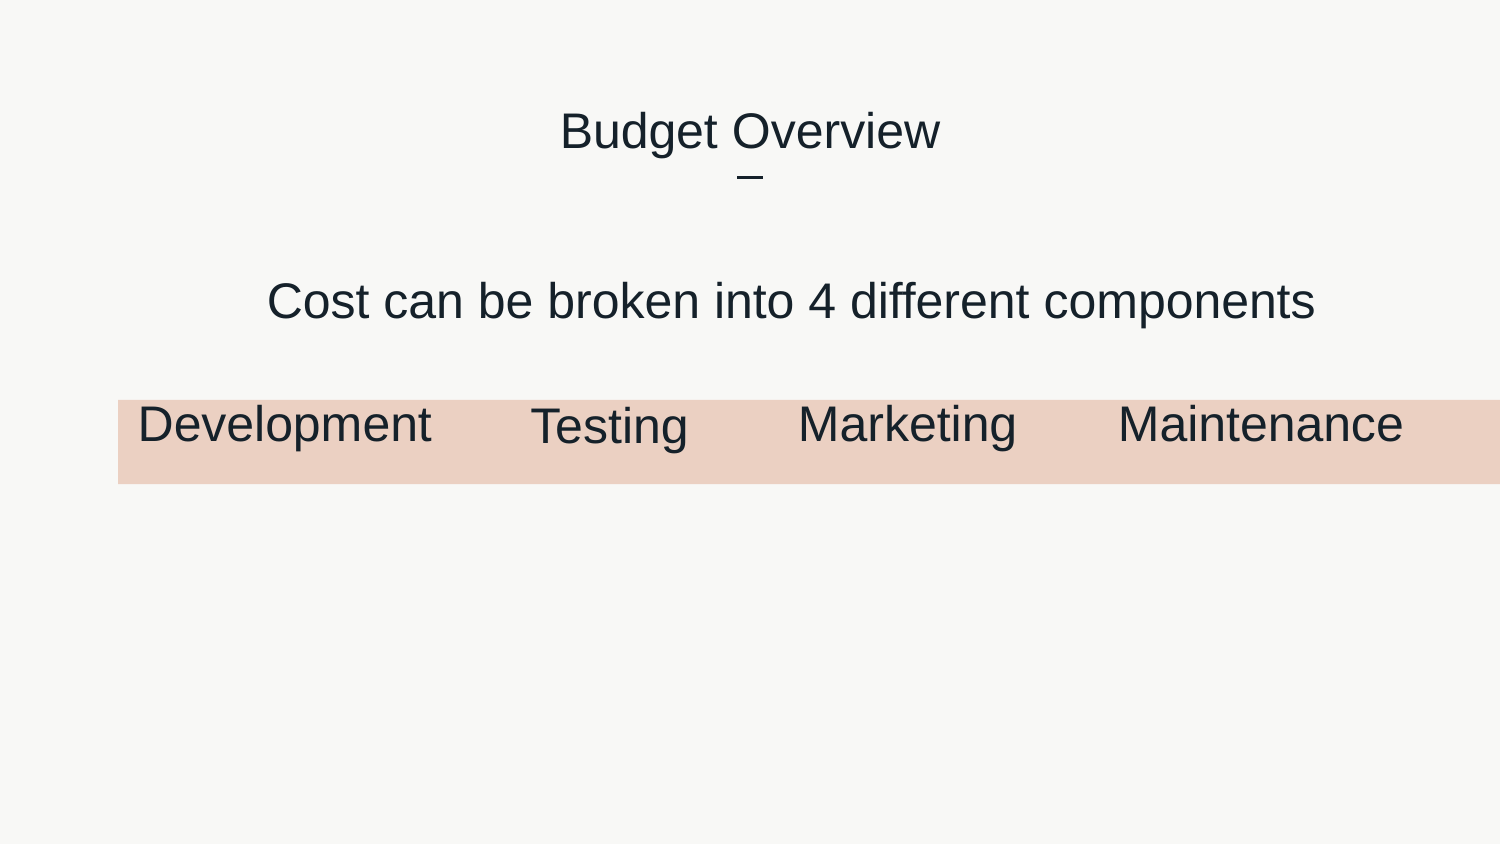

# Budget Overview
Cost can be broken into 4 different components
Development
Marketing
Maintenance
Testing